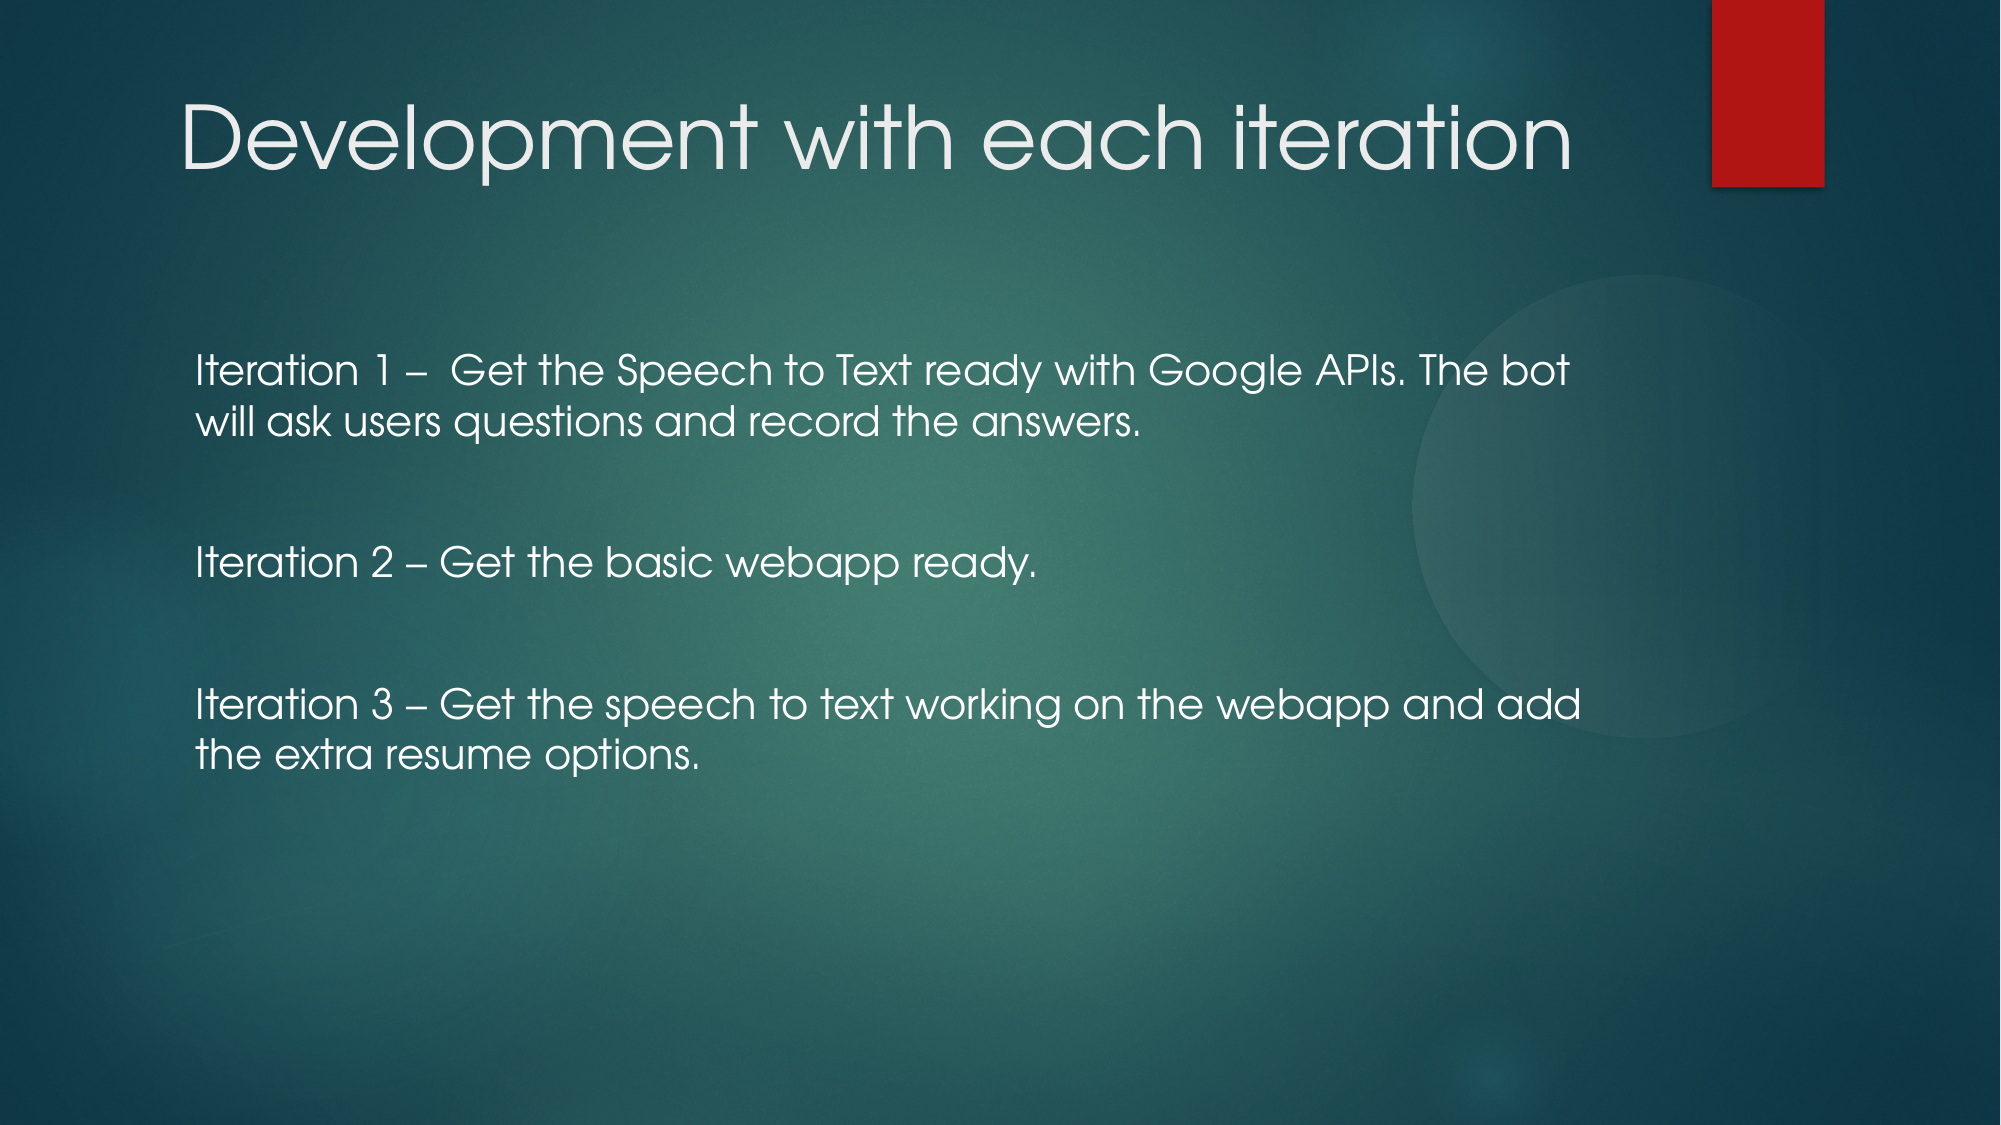

Development with each iteration
Iteration 1 –  Get the Speech to Text ready with Google APIs. The bot will ask users questions and record the answers.

Iteration 2 – Get the basic webapp ready.

Iteration 3 – Get the speech to text working on the webapp and add the extra resume options.